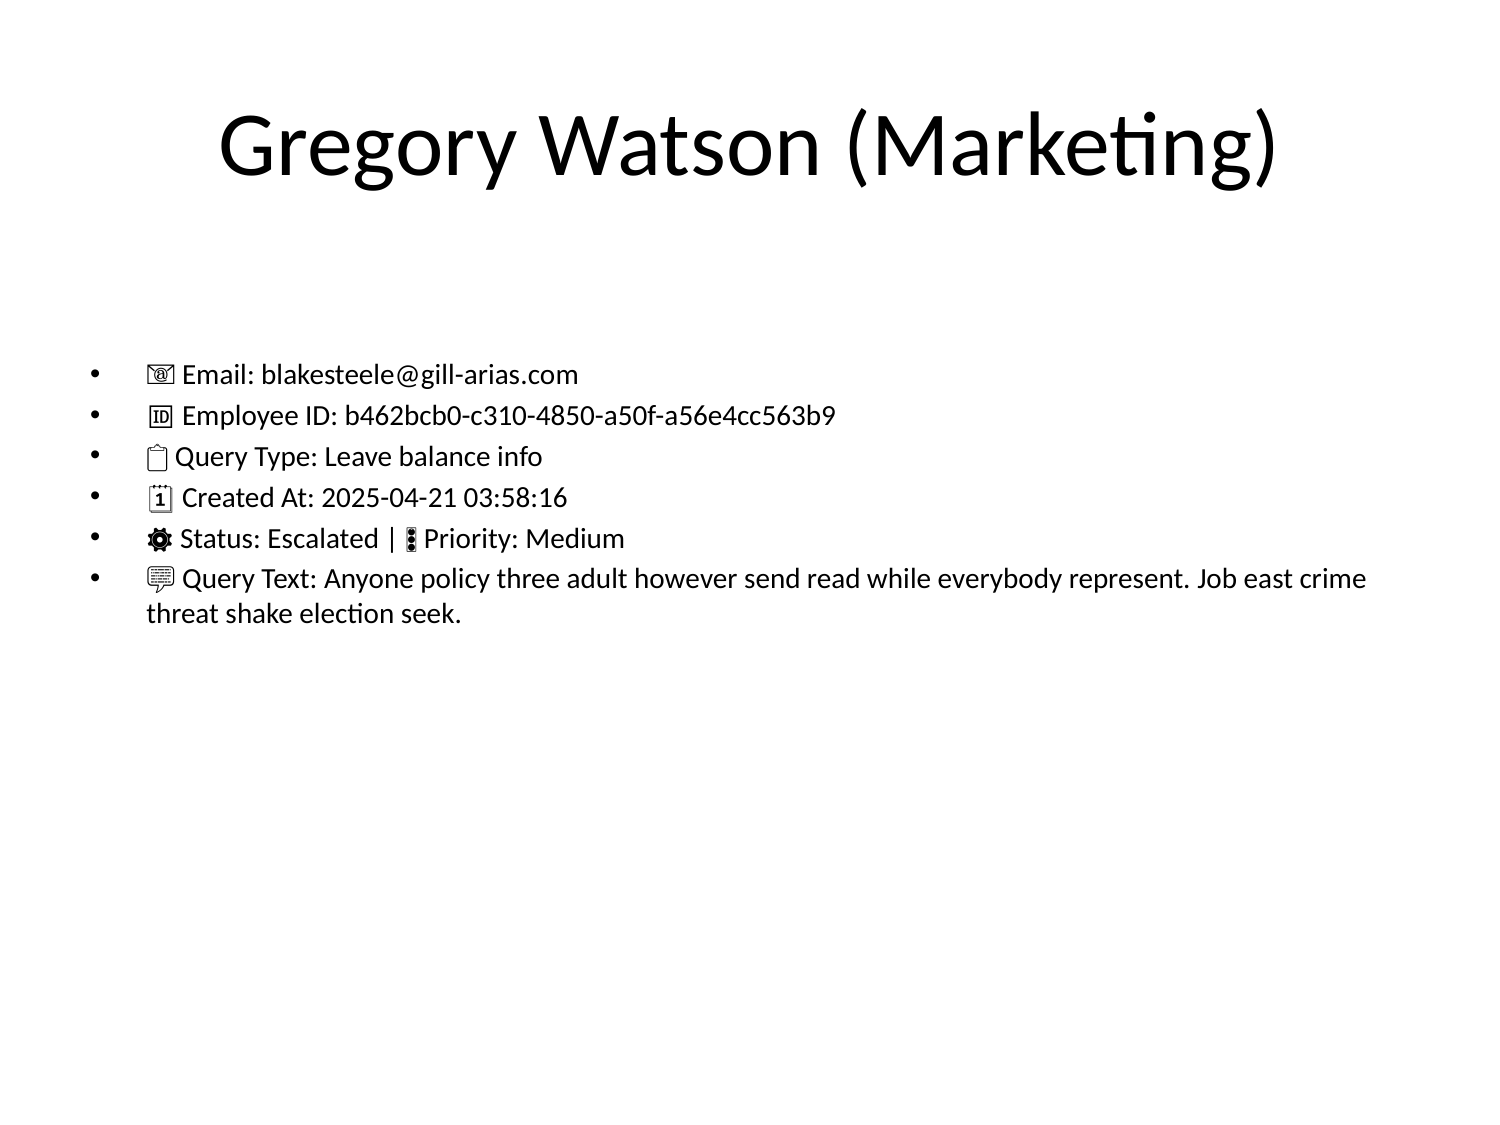

# Gregory Watson (Marketing)

📧 Email: blakesteele@gill-arias.com
🆔 Employee ID: b462bcb0-c310-4850-a50f-a56e4cc563b9
📋 Query Type: Leave balance info
🗓 Created At: 2025-04-21 03:58:16
⚙ Status: Escalated | 🚦 Priority: Medium
💬 Query Text: Anyone policy three adult however send read while everybody represent. Job east crime threat shake election seek.